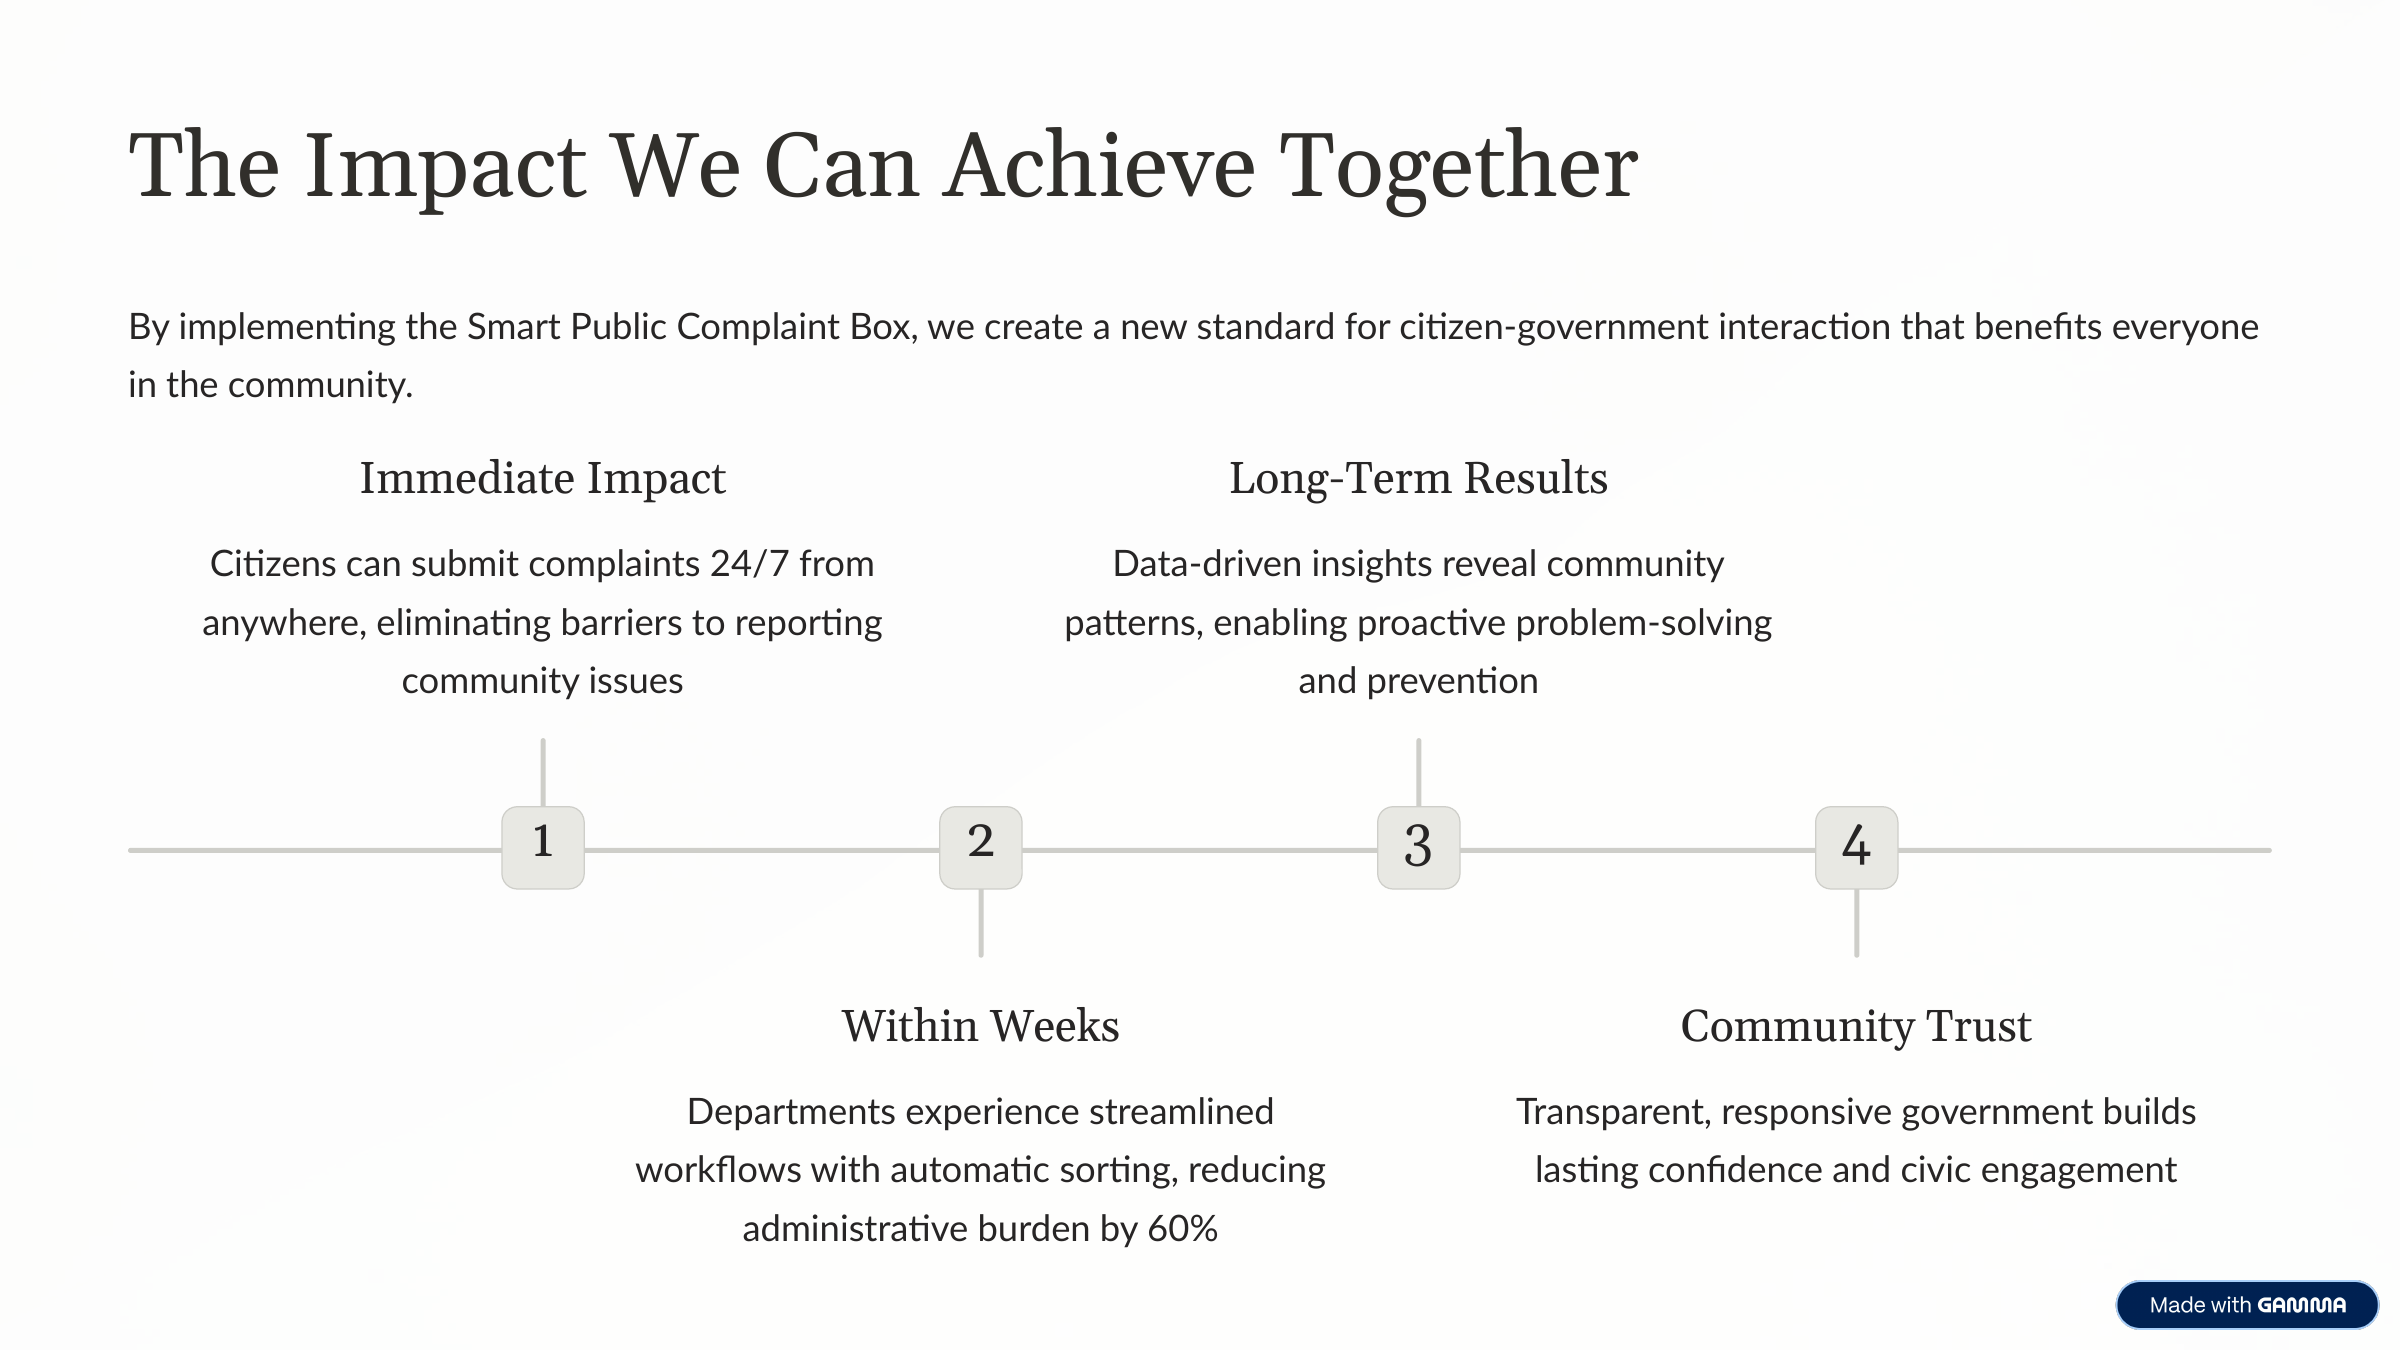

The Impact We Can Achieve Together
By implementing the Smart Public Complaint Box, we create a new standard for citizen-government interaction that benefits everyone in the community.
Immediate Impact
Long-Term Results
Citizens can submit complaints 24/7 from anywhere, eliminating barriers to reporting community issues
Data-driven insights reveal community patterns, enabling proactive problem-solving and prevention

1
2
3
4

Within Weeks
Community Trust
Departments experience streamlined workflows with automatic sorting, reducing administrative burden by 60%
Transparent, responsive government builds lasting confidence and civic engagement